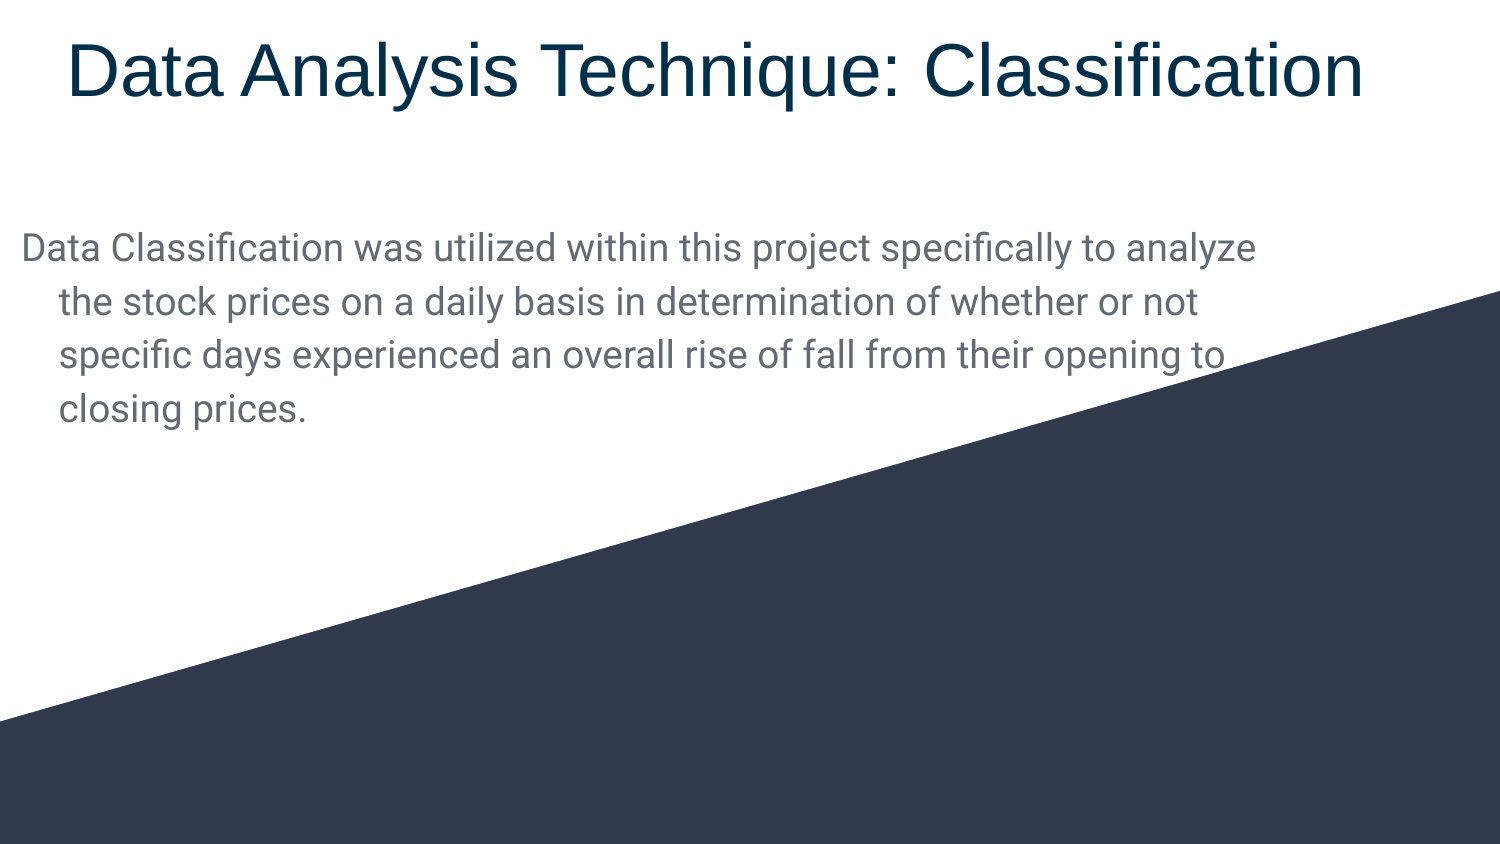

# Data Analysis Technique: Classification
Data Classification was utilized within this project specifically to analyze the stock prices on a daily basis in determination of whether or not specific days experienced an overall rise of fall from their opening to closing prices.